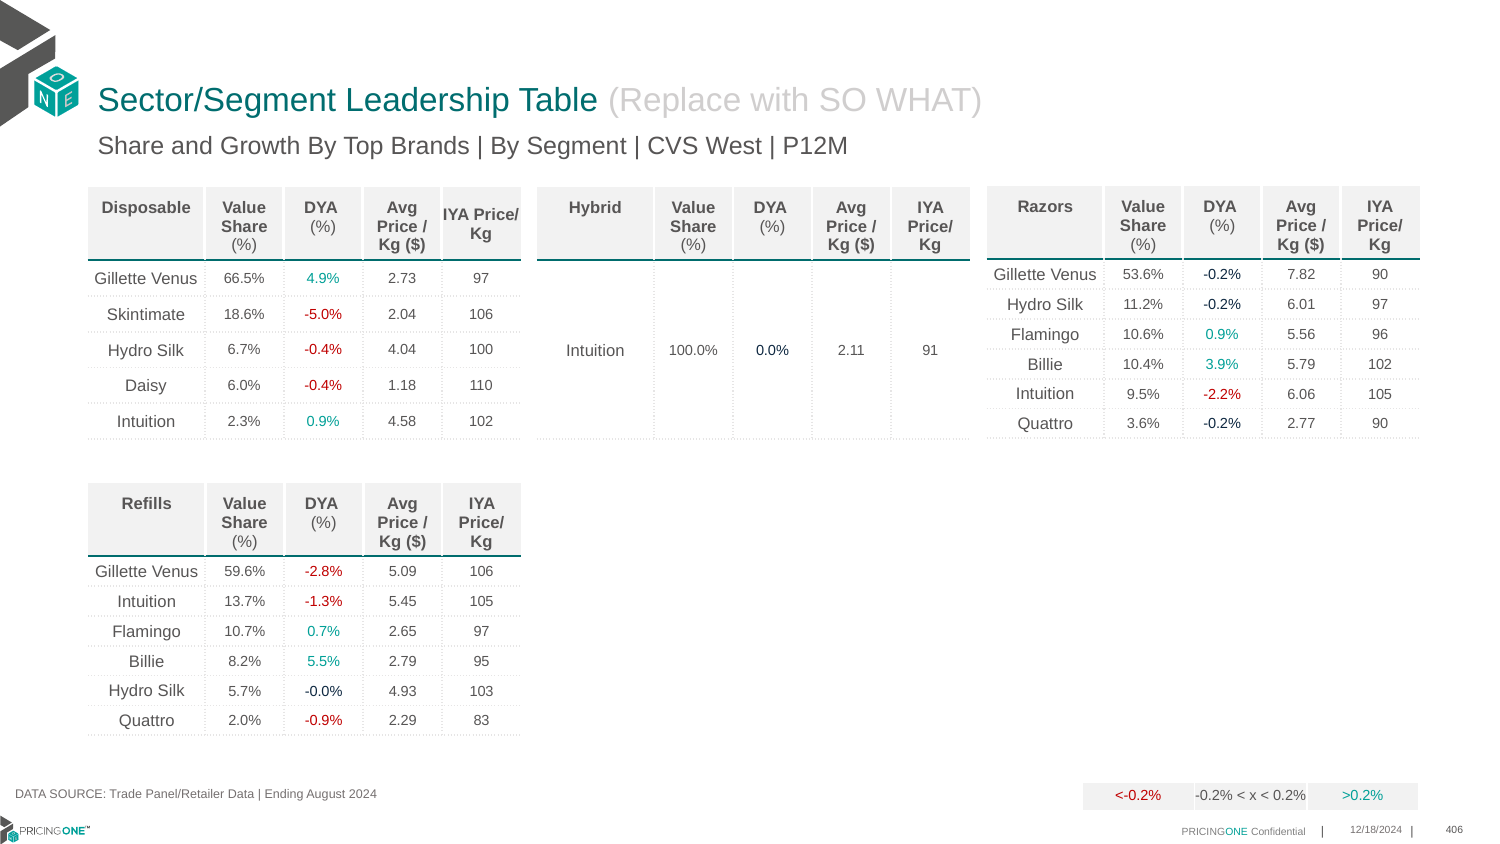

# Sector/Segment Leadership Table (Replace with SO WHAT)
Share and Growth By Top Brands | By Segment | CVS West | P12M
| Razors | Value Share (%) | DYA (%) | Avg Price /Kg ($) | IYA Price/Kg |
| --- | --- | --- | --- | --- |
| Gillette Venus | 53.6% | -0.2% | 7.82 | 90 |
| Hydro Silk | 11.2% | -0.2% | 6.01 | 97 |
| Flamingo | 10.6% | 0.9% | 5.56 | 96 |
| Billie | 10.4% | 3.9% | 5.79 | 102 |
| Intuition | 9.5% | -2.2% | 6.06 | 105 |
| Quattro | 3.6% | -0.2% | 2.77 | 90 |
| Disposable | Value Share (%) | DYA (%) | Avg Price /Kg ($) | IYA Price/ Kg |
| --- | --- | --- | --- | --- |
| Gillette Venus | 66.5% | 4.9% | 2.73 | 97 |
| Skintimate | 18.6% | -5.0% | 2.04 | 106 |
| Hydro Silk | 6.7% | -0.4% | 4.04 | 100 |
| Daisy | 6.0% | -0.4% | 1.18 | 110 |
| Intuition | 2.3% | 0.9% | 4.58 | 102 |
| Hybrid | Value Share (%) | DYA (%) | Avg Price /Kg ($) | IYA Price/Kg |
| --- | --- | --- | --- | --- |
| Intuition | 100.0% | 0.0% | 2.11 | 91 |
| Refills | Value Share (%) | DYA (%) | Avg Price /Kg ($) | IYA Price/Kg |
| --- | --- | --- | --- | --- |
| Gillette Venus | 59.6% | -2.8% | 5.09 | 106 |
| Intuition | 13.7% | -1.3% | 5.45 | 105 |
| Flamingo | 10.7% | 0.7% | 2.65 | 97 |
| Billie | 8.2% | 5.5% | 2.79 | 95 |
| Hydro Silk | 5.7% | -0.0% | 4.93 | 103 |
| Quattro | 2.0% | -0.9% | 2.29 | 83 |
DATA SOURCE: Trade Panel/Retailer Data | Ending August 2024
| <-0.2% | -0.2% < x < 0.2% | >0.2% |
| --- | --- | --- |

12/18/2024
406